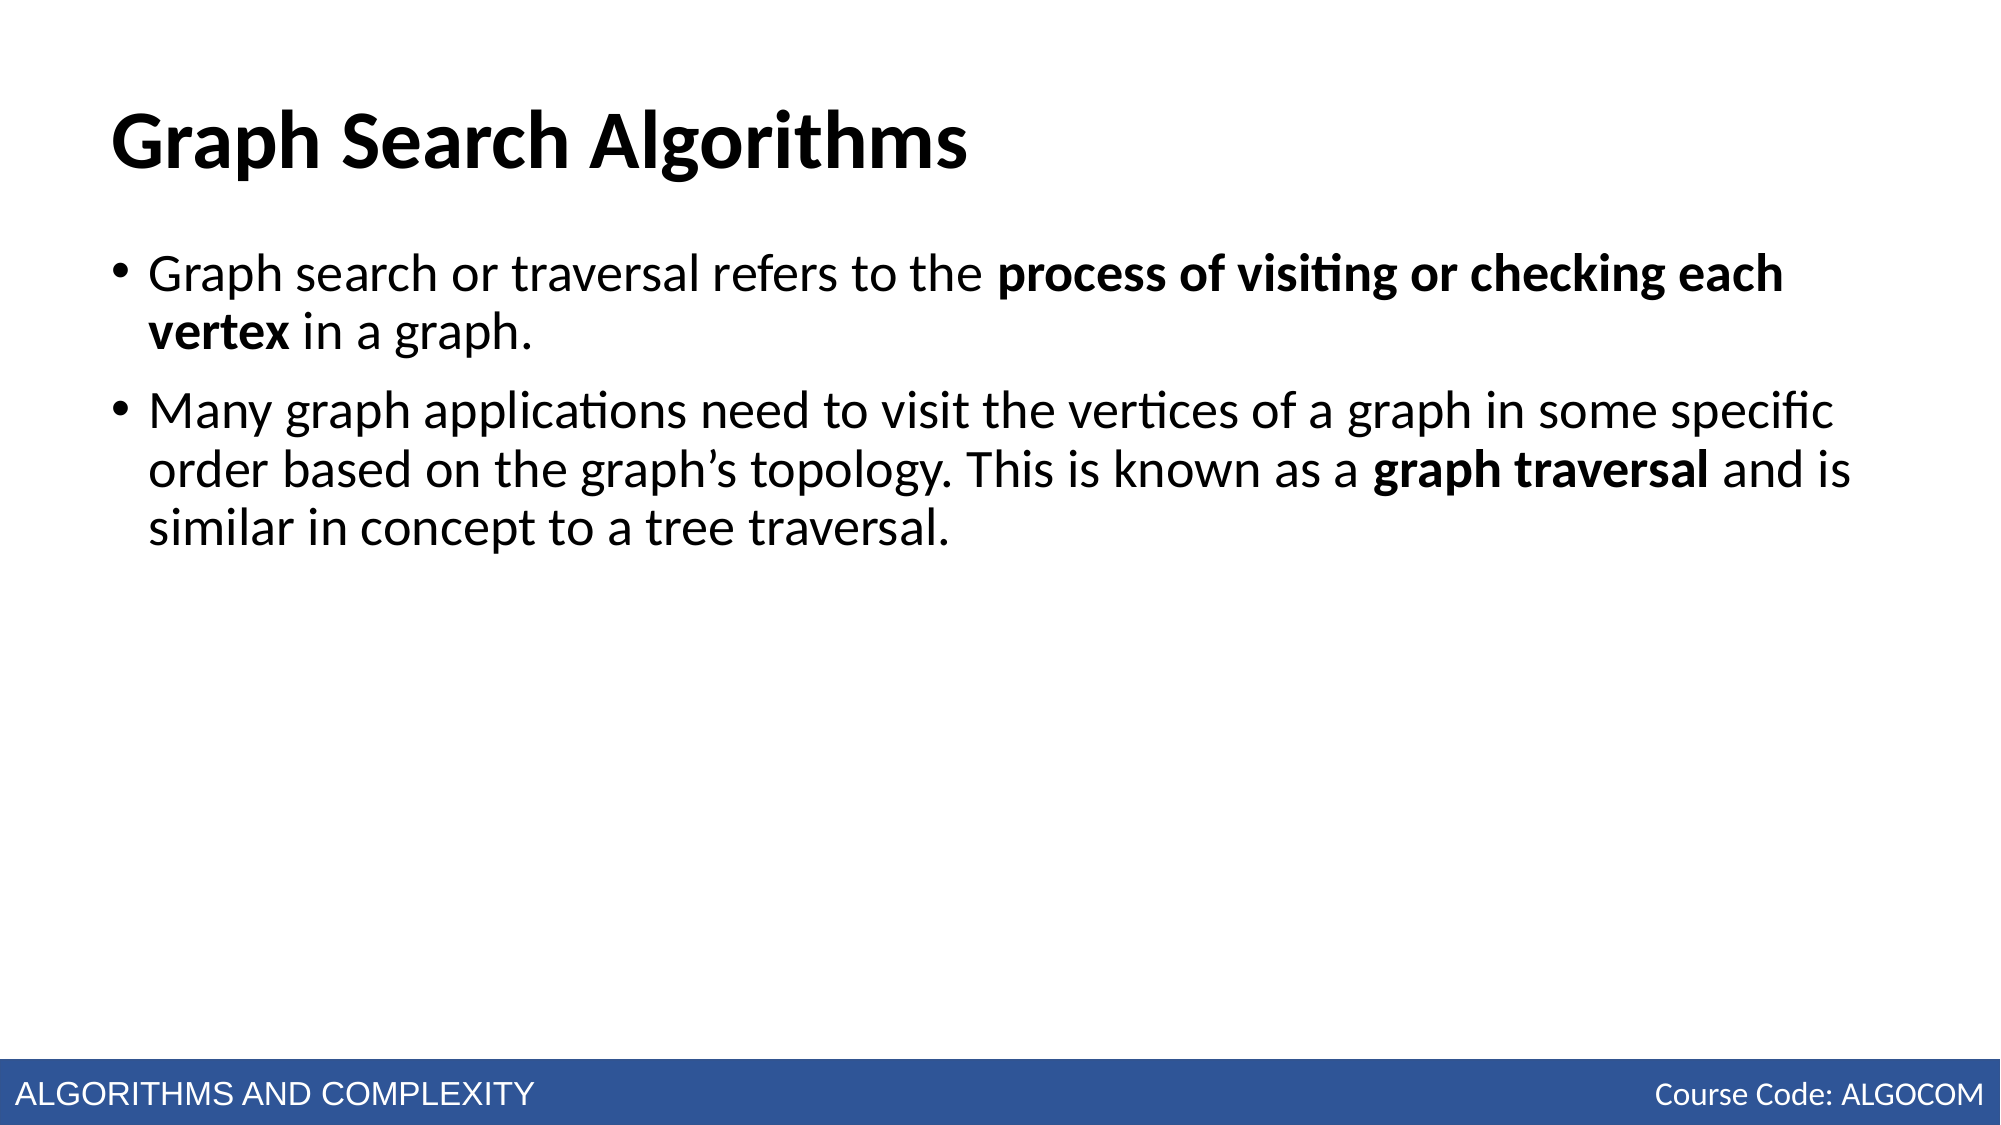

# Graph Search Algorithms
Graph search or traversal refers to the process of visiting or checking each vertex in a graph.
Many graph applications need to visit the vertices of a graph in some specific order based on the graph’s topology. This is known as a graph traversal and is similar in concept to a tree traversal.

ALGORITHMS AND COMPLEXITY
Course Code: ALGOCOM